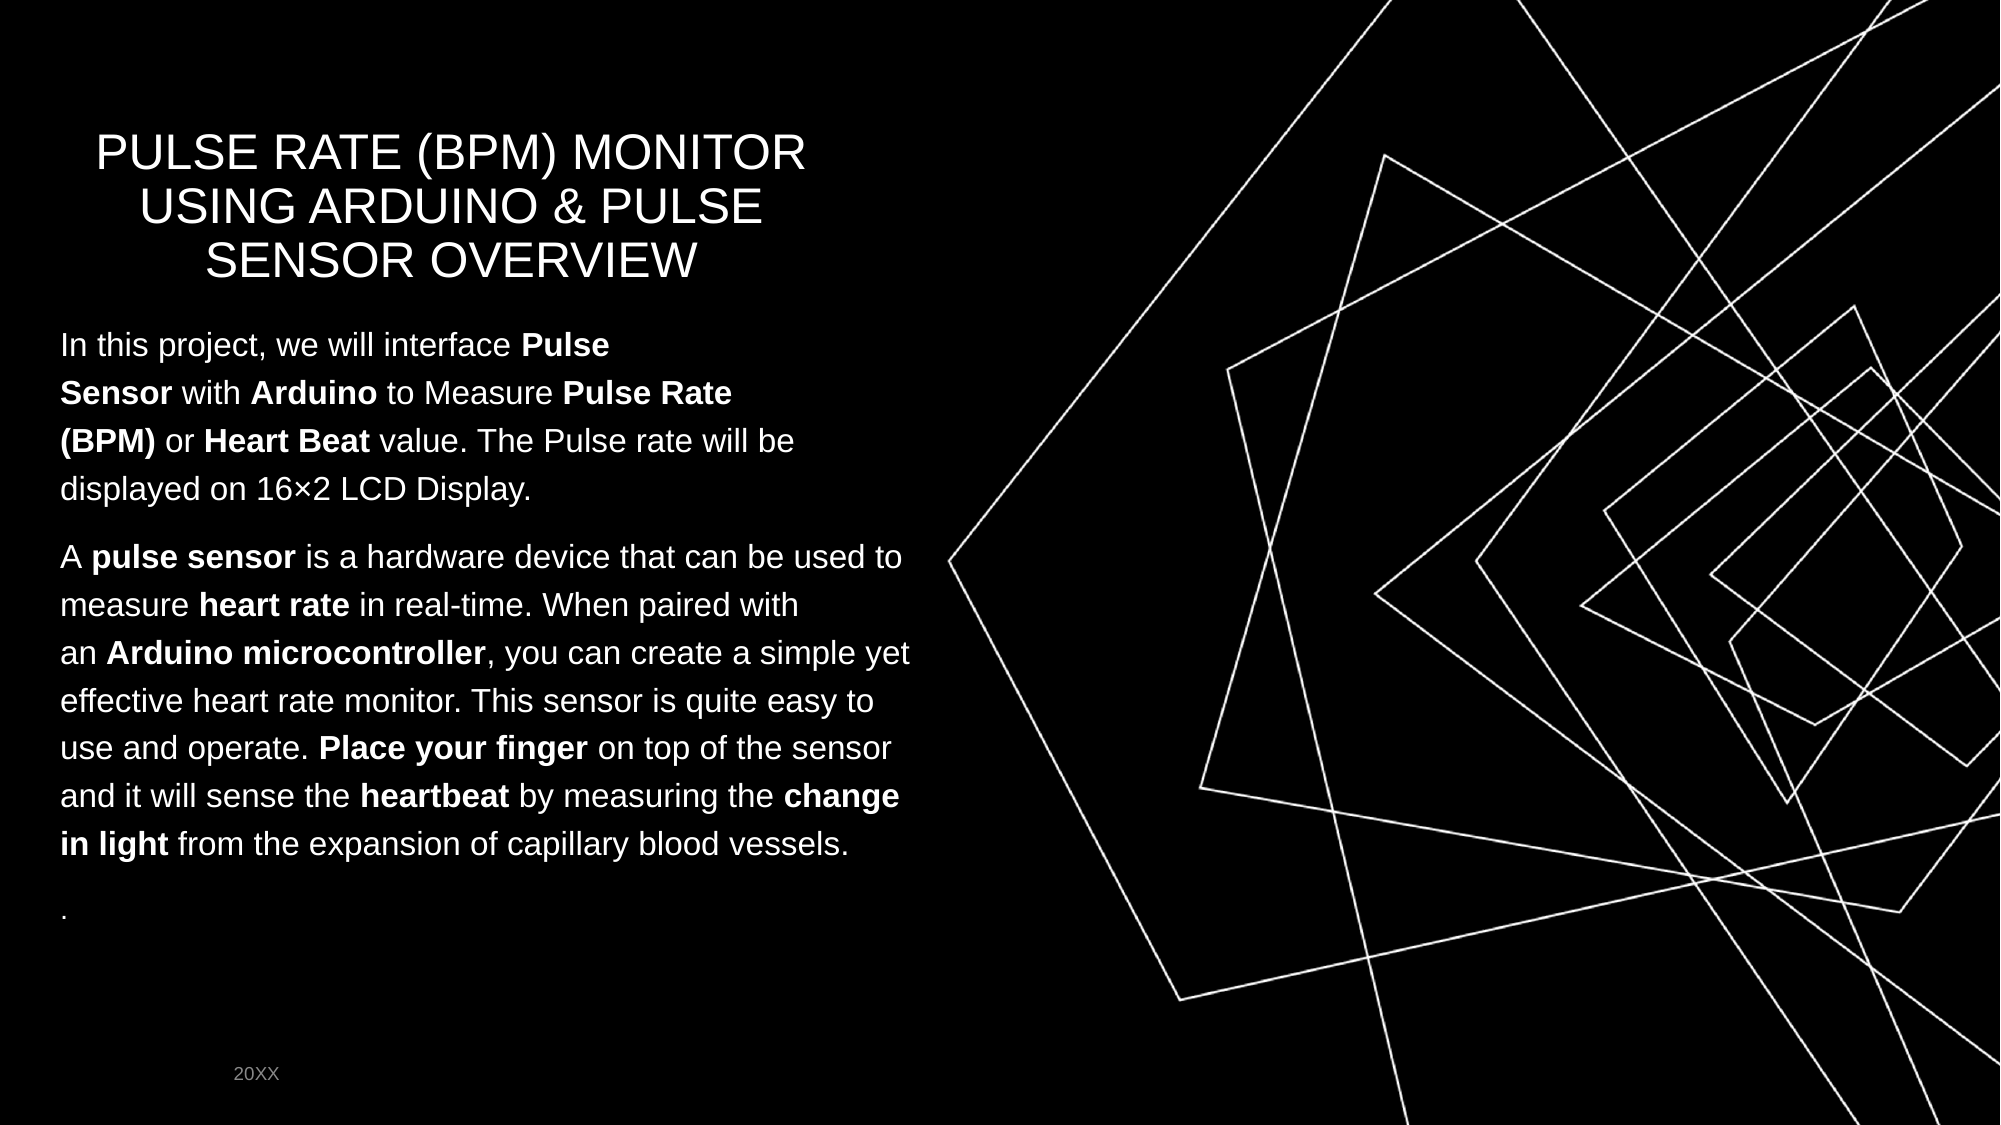

# PULSE RATE (BPM) MONITOR USING ARDUINO & PULSE SENSOR OVERVIEW

In this project, we will interface Pulse Sensor with Arduino to Measure Pulse Rate (BPM) or Heart Beat value. The Pulse rate will be displayed on 16×2 LCD Display.
A pulse sensor is a hardware device that can be used to measure heart rate in real-time. When paired with an Arduino microcontroller, you can create a simple yet effective heart rate monitor. This sensor is quite easy to use and operate. Place your finger on top of the sensor and it will sense the heartbeat by measuring the change in light from the expansion of capillary blood vessels.
.

20XX